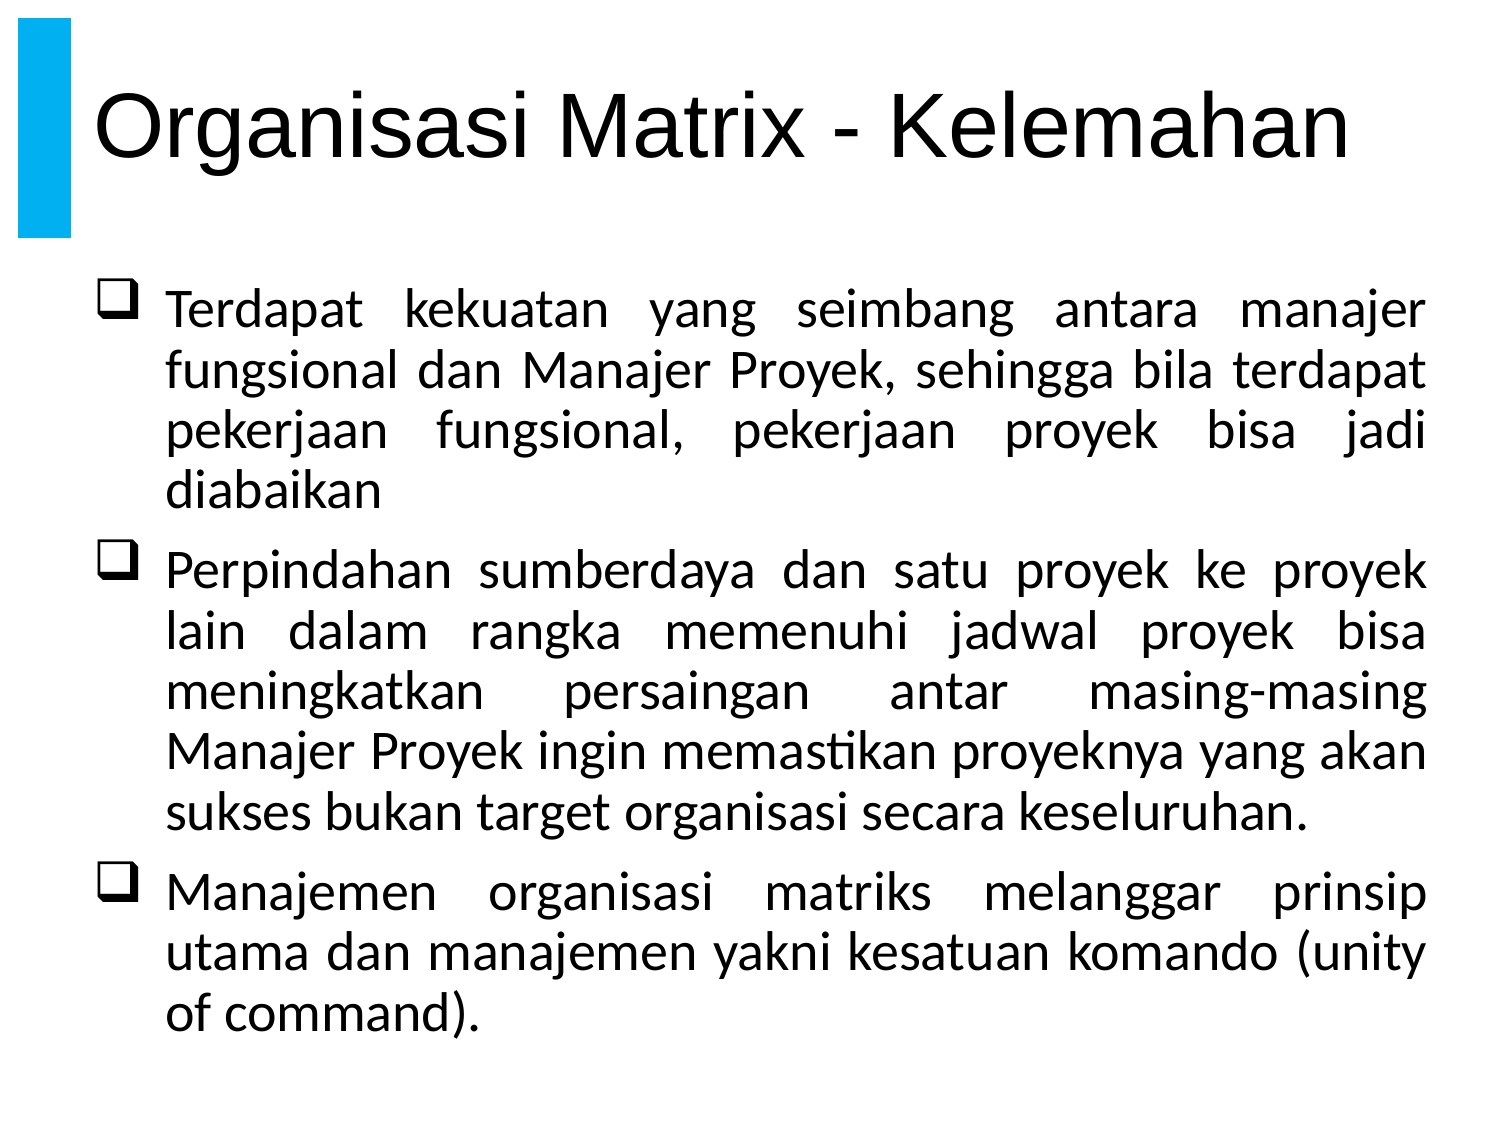

# Organisasi Matrix - Kelemahan
Terdapat kekuatan yang seimbang antara manajer fungsional dan Manajer Proyek, sehingga bila terdapat pekerjaan fungsional, pekerjaan proyek bisa jadi diabaikan
Perpindahan sumberdaya dan satu proyek ke proyek lain dalam rangka memenuhi jadwal proyek bisa meningkatkan persaingan antar masing-masing Manajer Proyek ingin memastikan proyeknya yang akan sukses bukan target organisasi secara keseluruhan.
Manajemen organisasi matriks melanggar prinsip utama dan manajemen yakni kesatuan komando (unity of command).